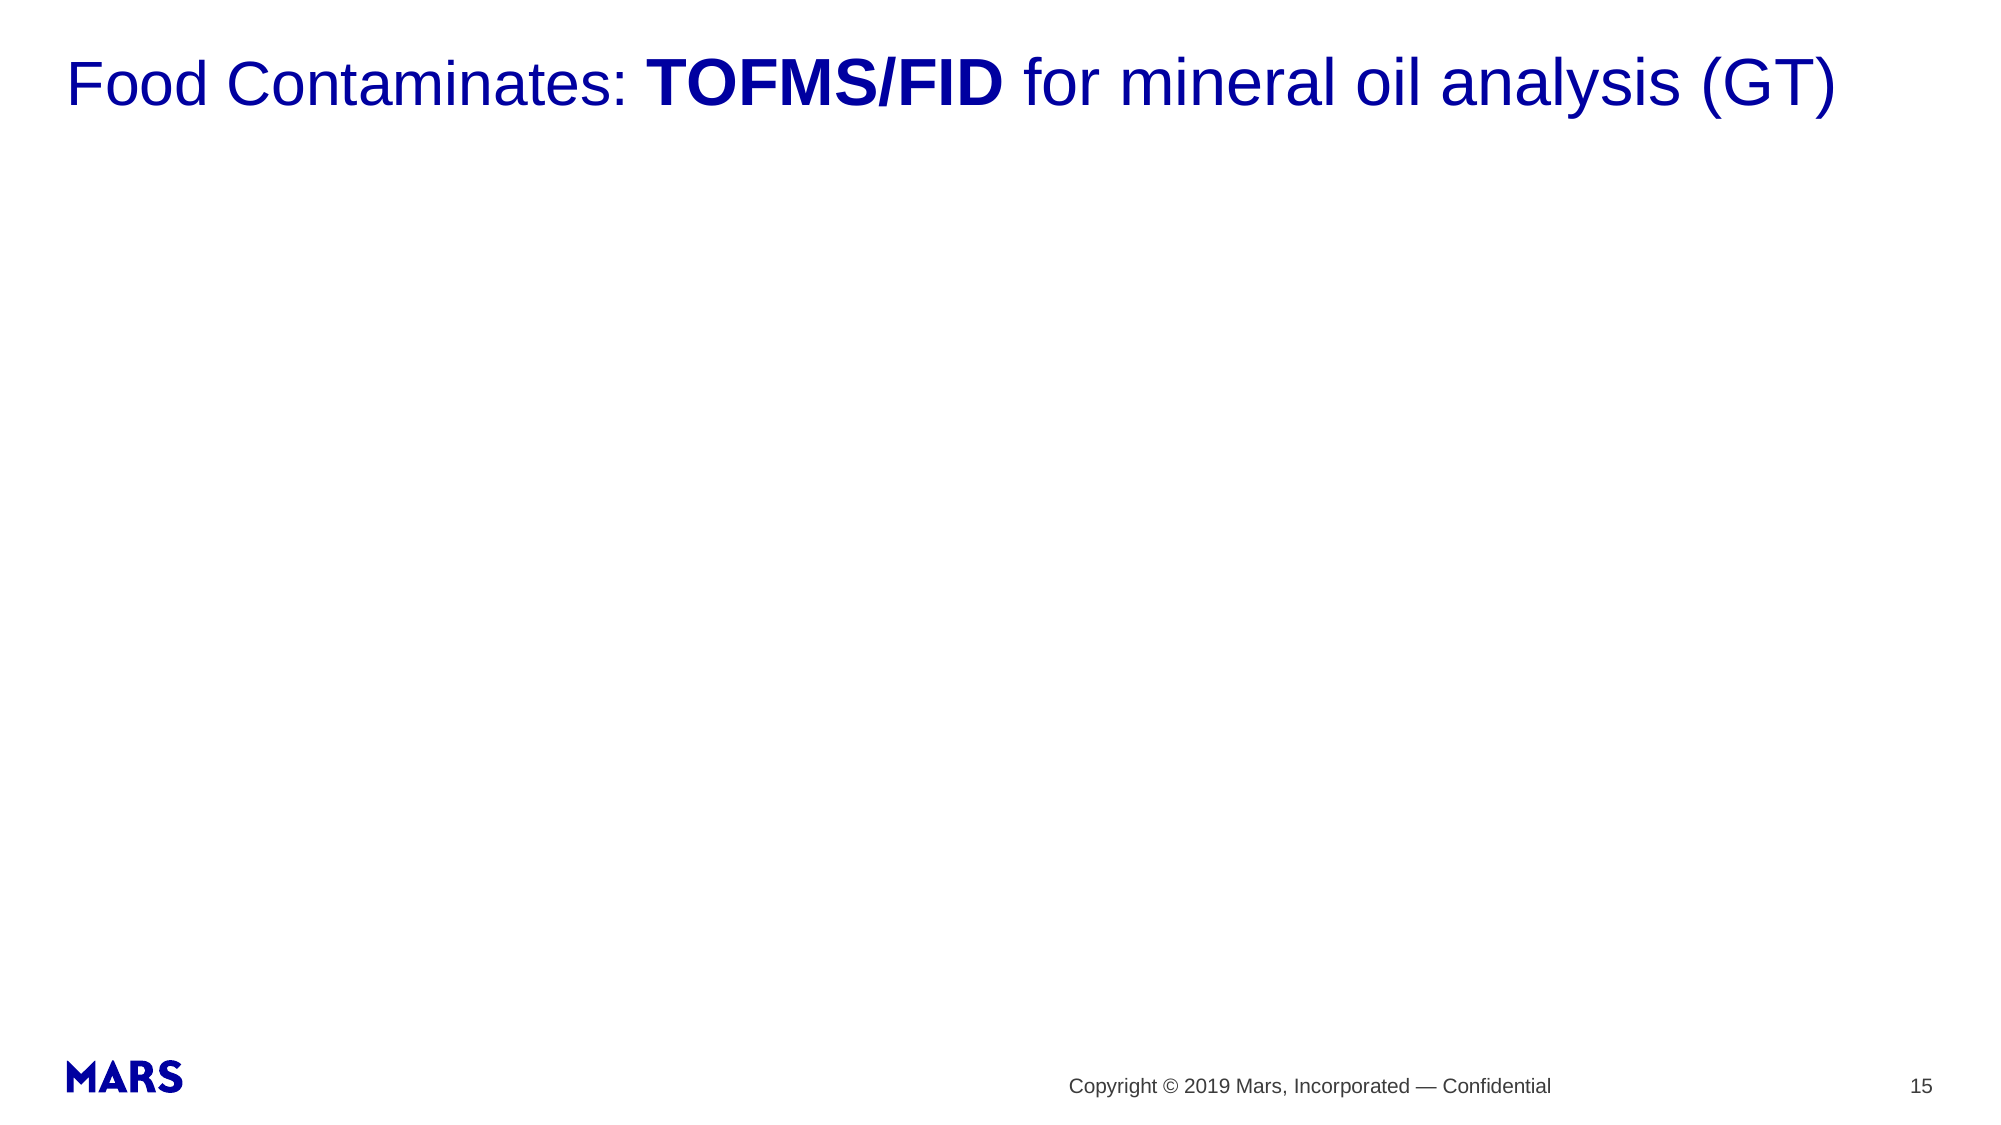

# Food Contaminates: TOFMS/FID for mineral oil analysis (GT)
15